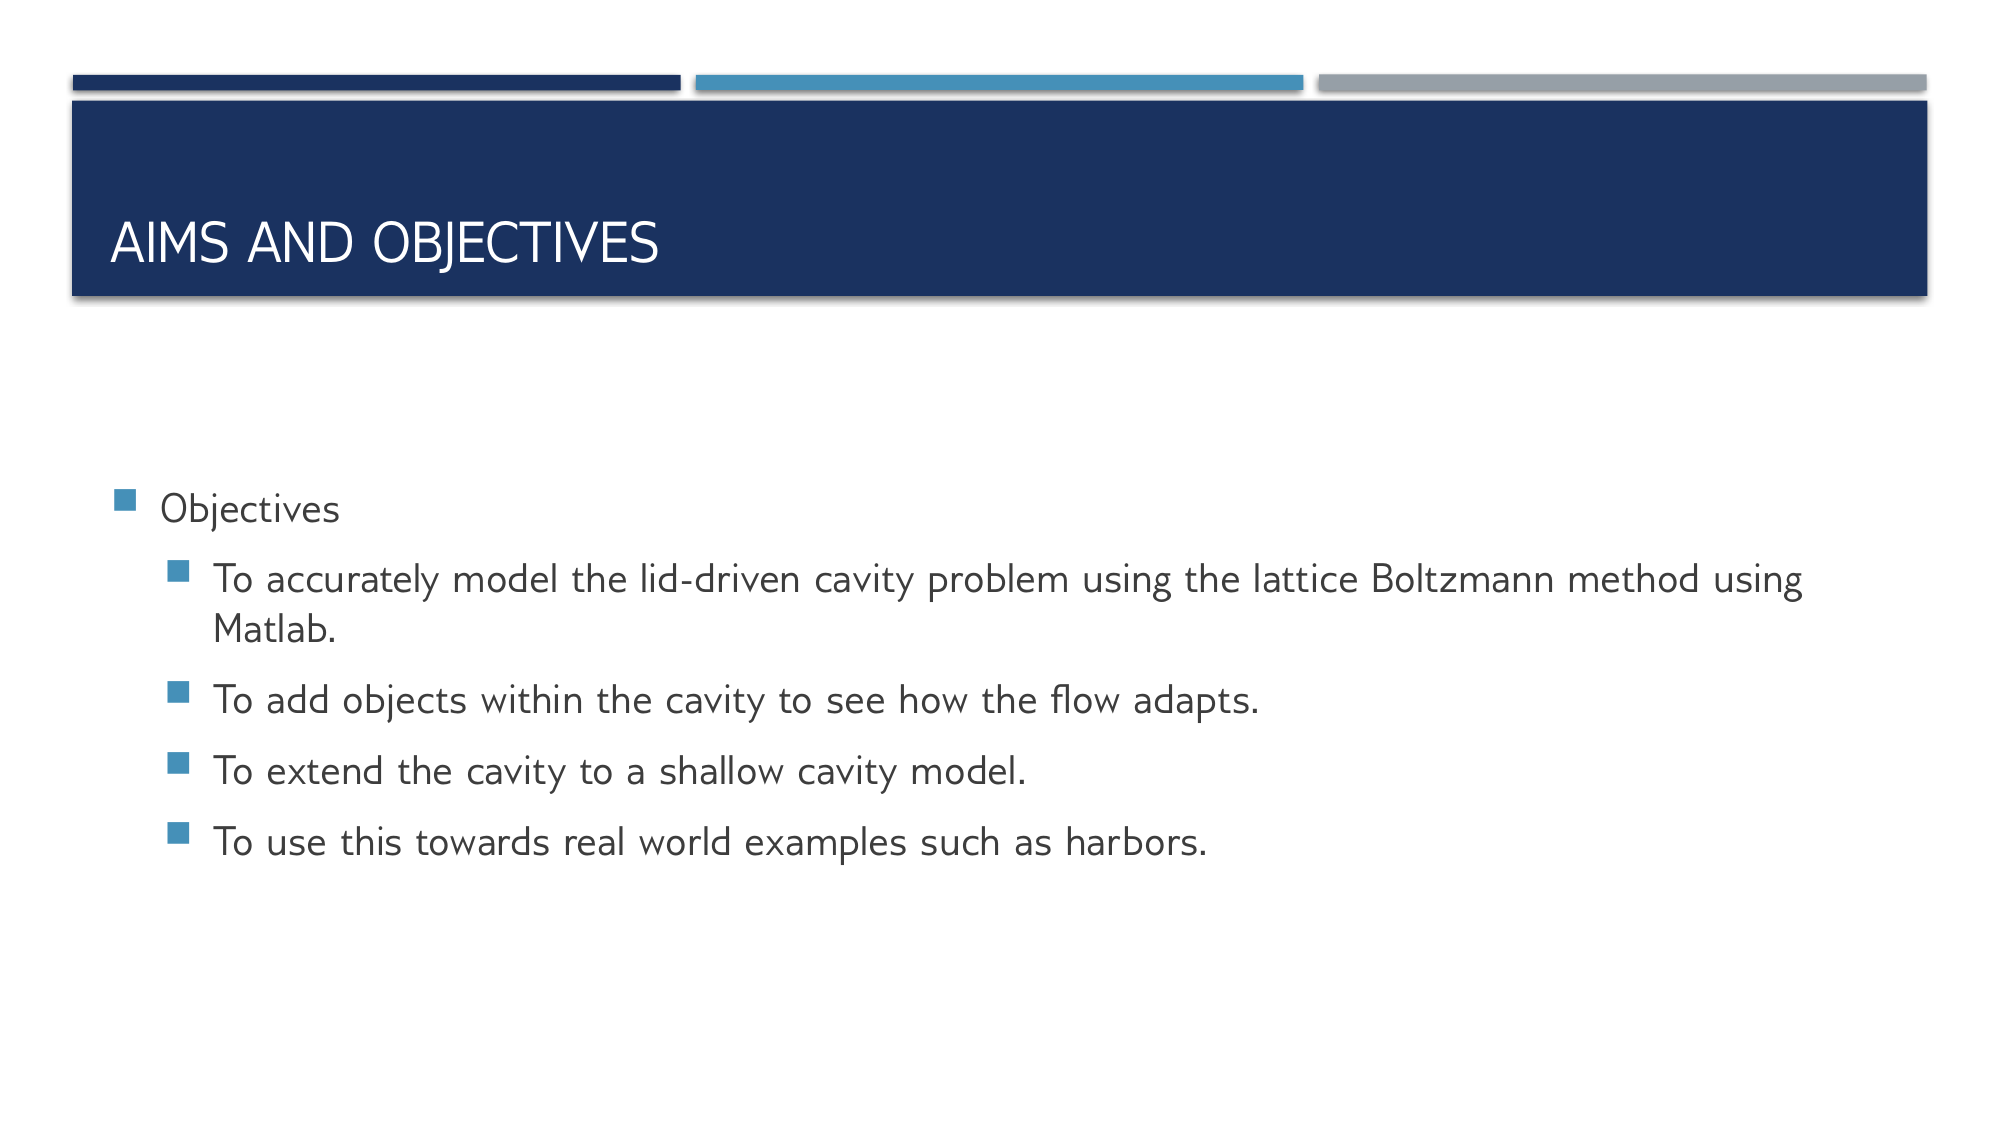

# Aims and Objectives
Objectives
To accurately model the lid-driven cavity problem using the lattice Boltzmann method using Matlab.
To add objects within the cavity to see how the flow adapts.
To extend the cavity to a shallow cavity model.
To use this towards real world examples such as harbors.